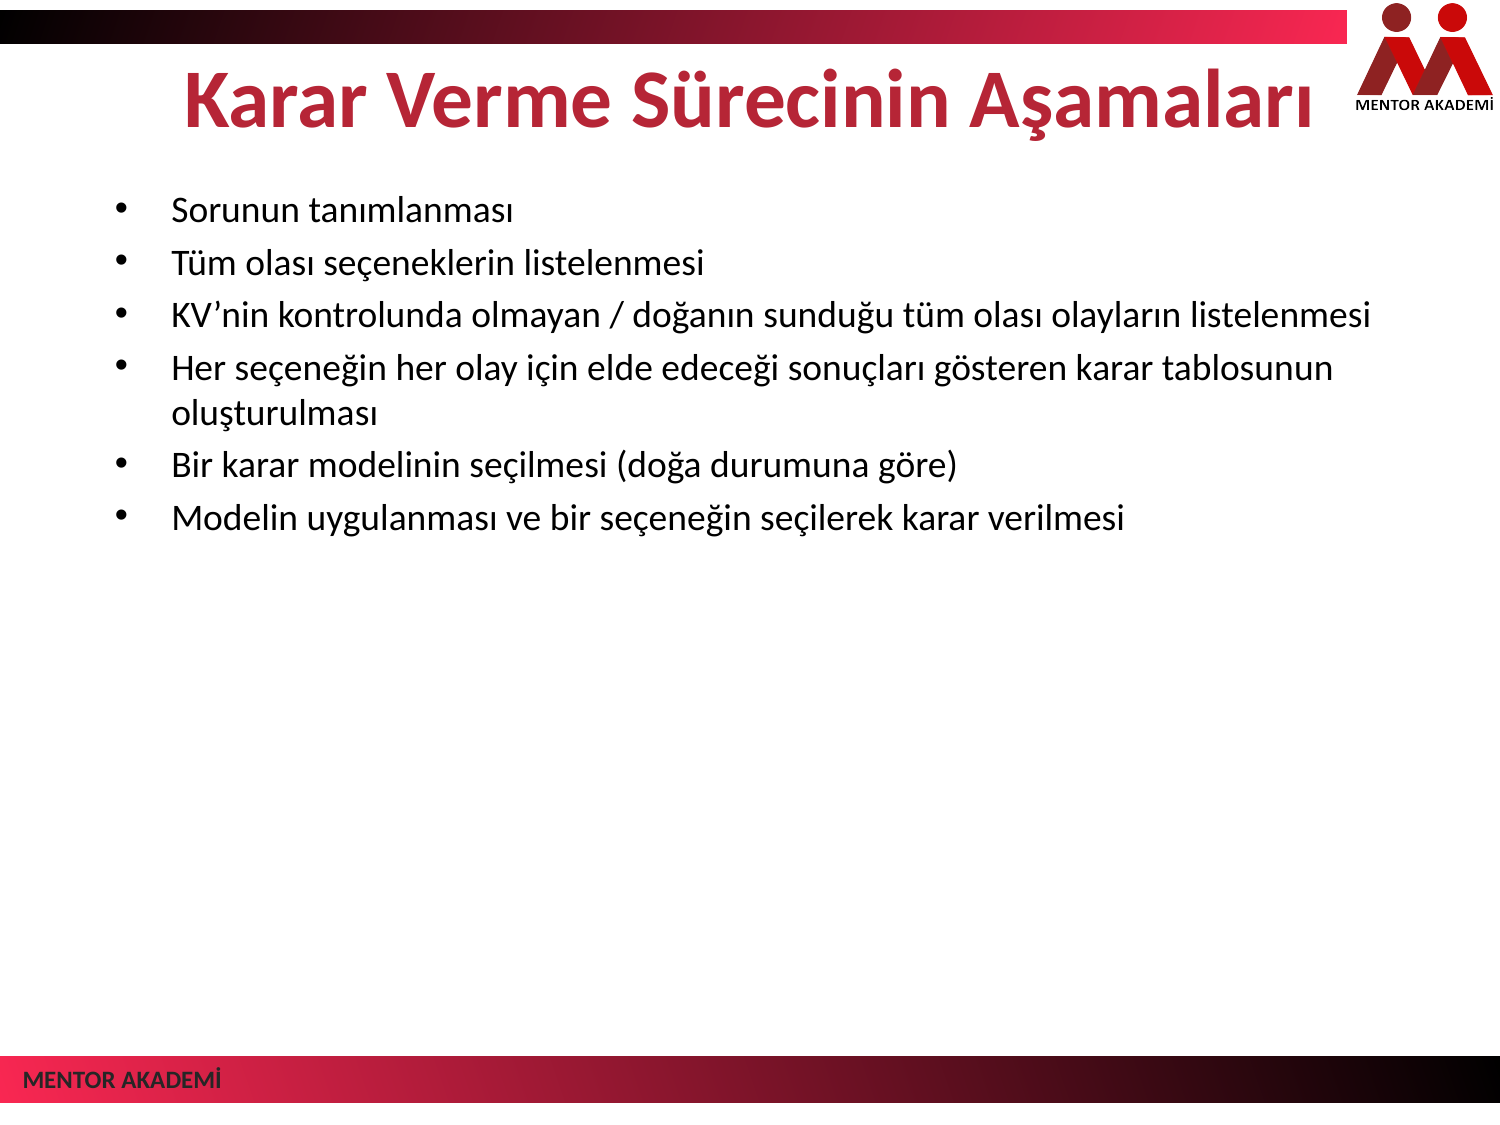

# Karar Verme Sürecinin Aşamaları

Sorunun tanımlanması
Tüm olası seçeneklerin listelenmesi
KV’nin kontrolunda olmayan / doğanın sunduğu tüm olası olayların listelenmesi
Her seçeneğin her olay için elde edeceği sonuçları gösteren karar tablosunun oluşturulması
Bir karar modelinin seçilmesi (doğa durumuna göre)
Modelin uygulanması ve bir seçeneğin seçilerek karar verilmesi